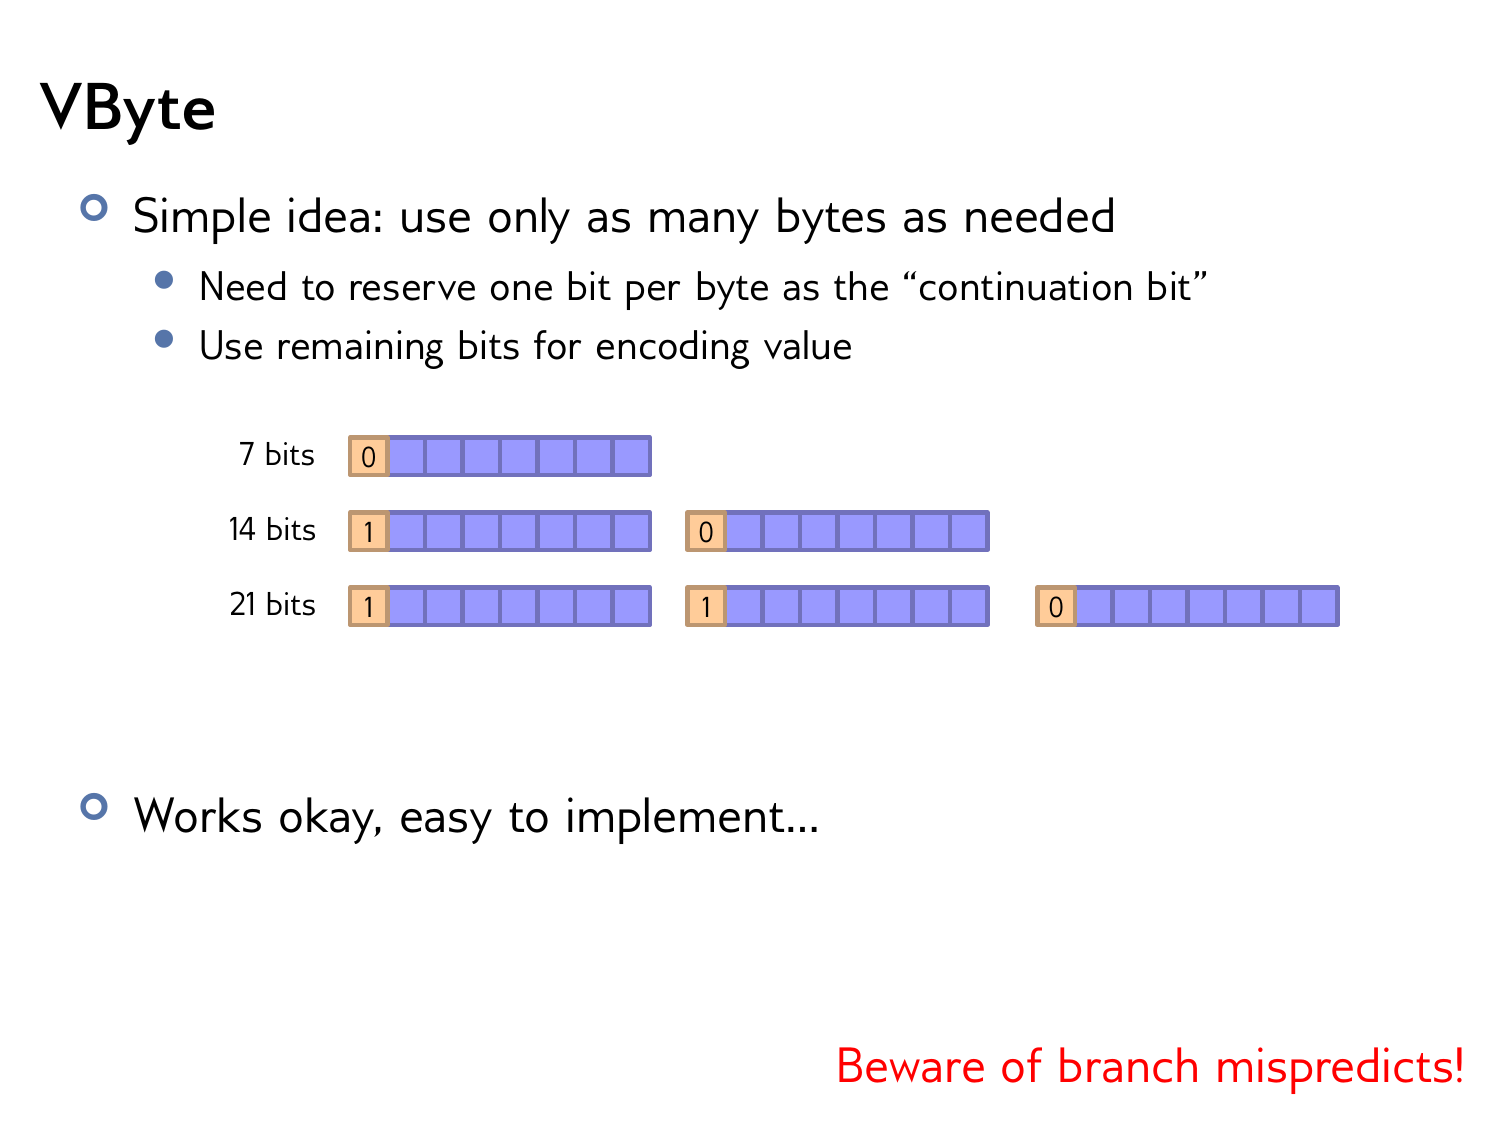

# VByte
Simple idea: use only as many bytes as needed
Need to reserve one bit per byte as the “continuation bit”
Use remaining bits for encoding value

Works okay, easy to implement…
7 bits
0

14 bits
1

0

21 bits
1

1

0

Beware of branch mispredicts!